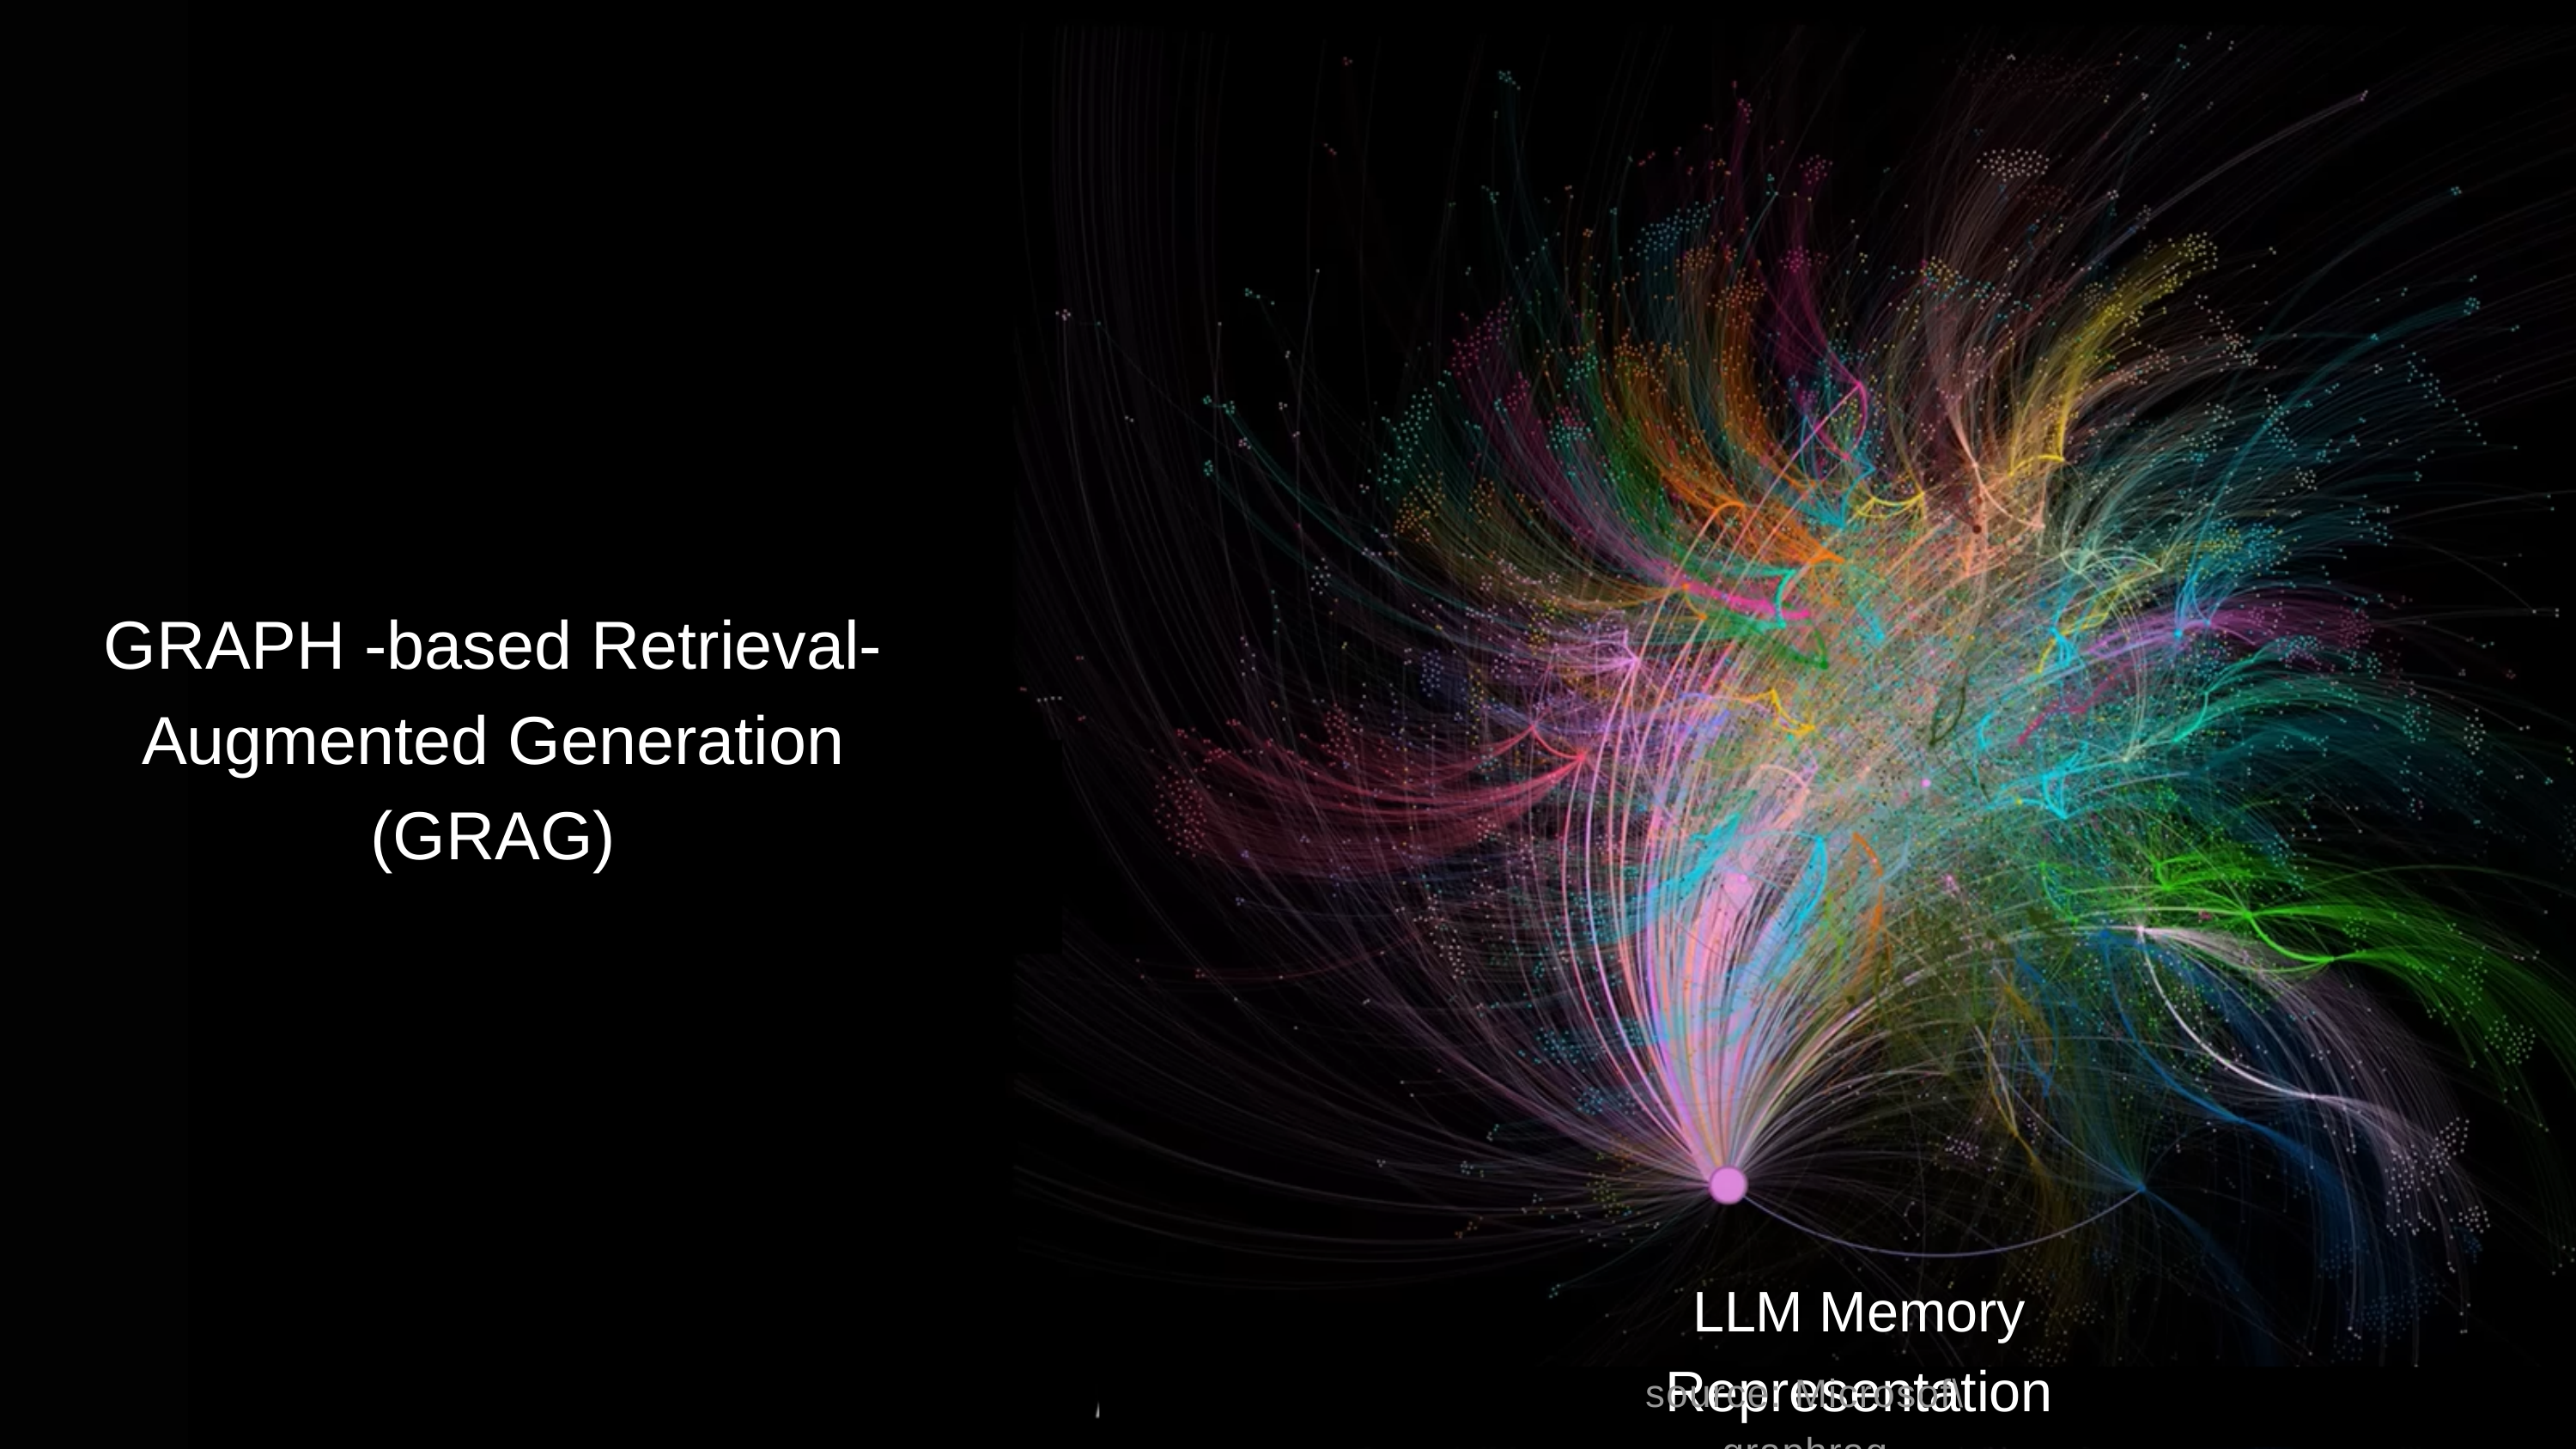

GRAPH -based Retrieval-Augmented Generation (GRAG)
LLM Memory Representation
source: Microsof\graphrag